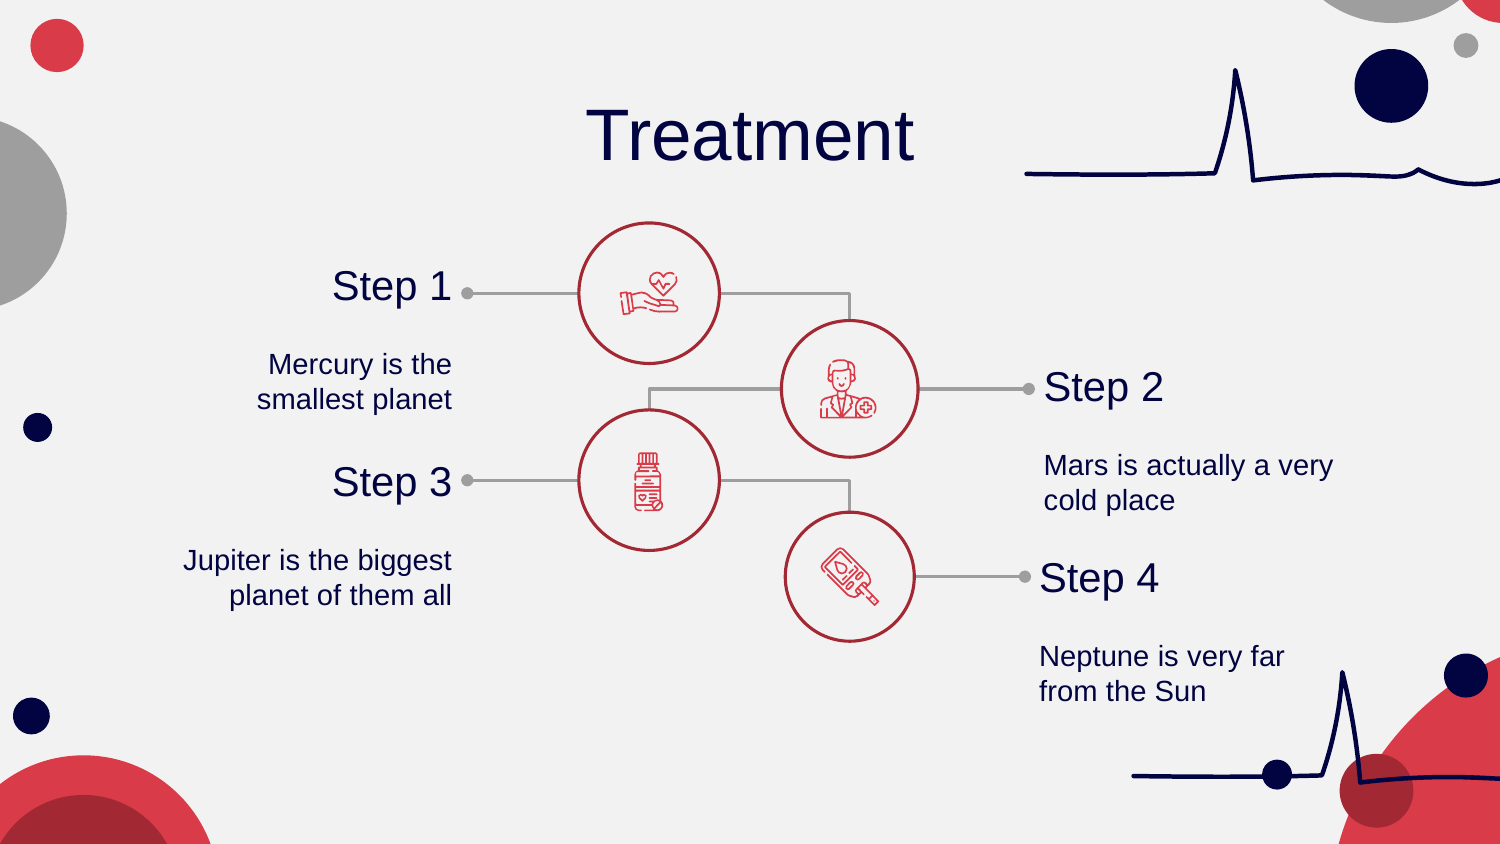

# Treatment

Step 1

Mercury is the smallest planet
Step 2

Mars is actually a very cold place
Step 3

Jupiter is the biggest planet of them all
Step 4

Neptune is very far from the Sun